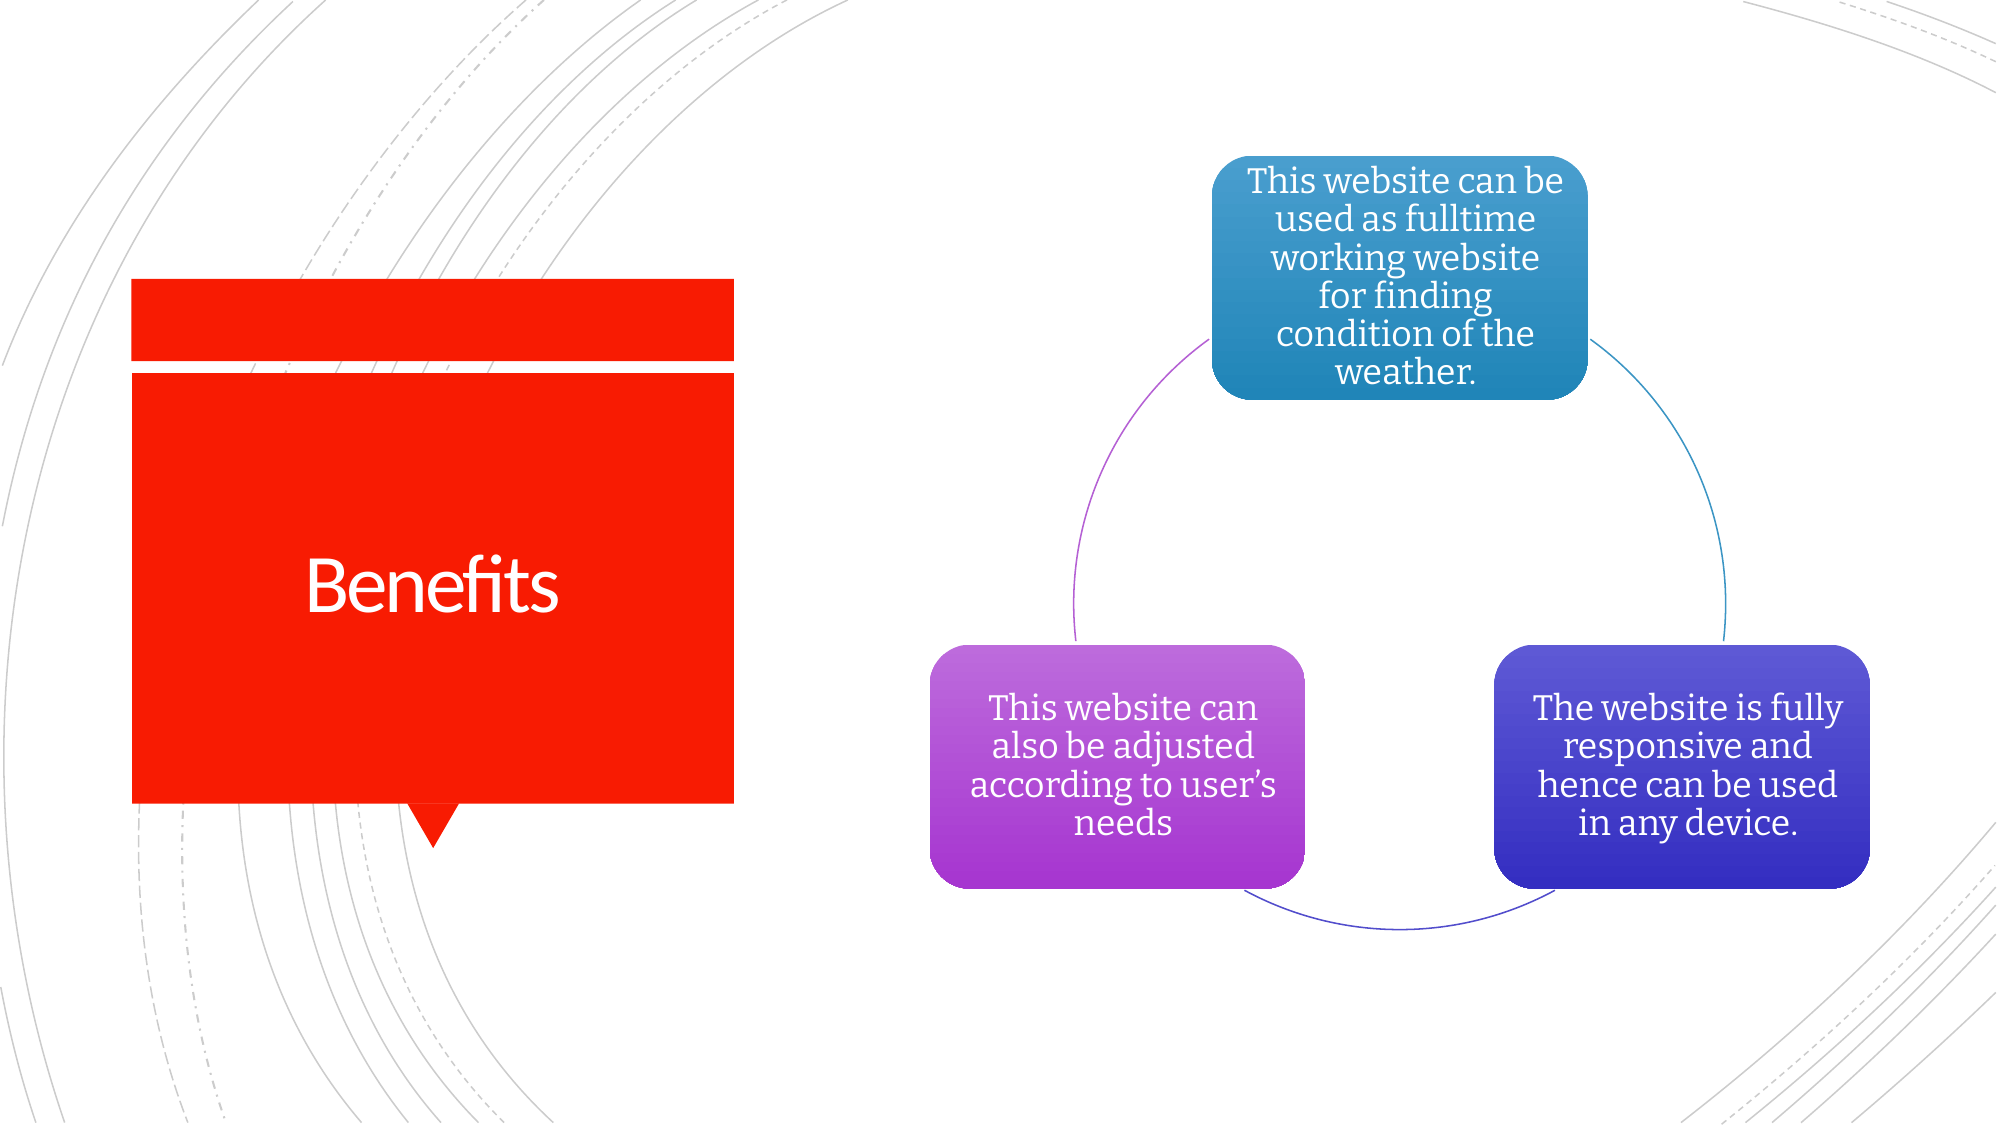

This website can be used as fulltime working website for finding condition of the weather.
The website is fully responsive and hence can be used in any device.
This website can also be adjusted according to user’s needs
# Benefits